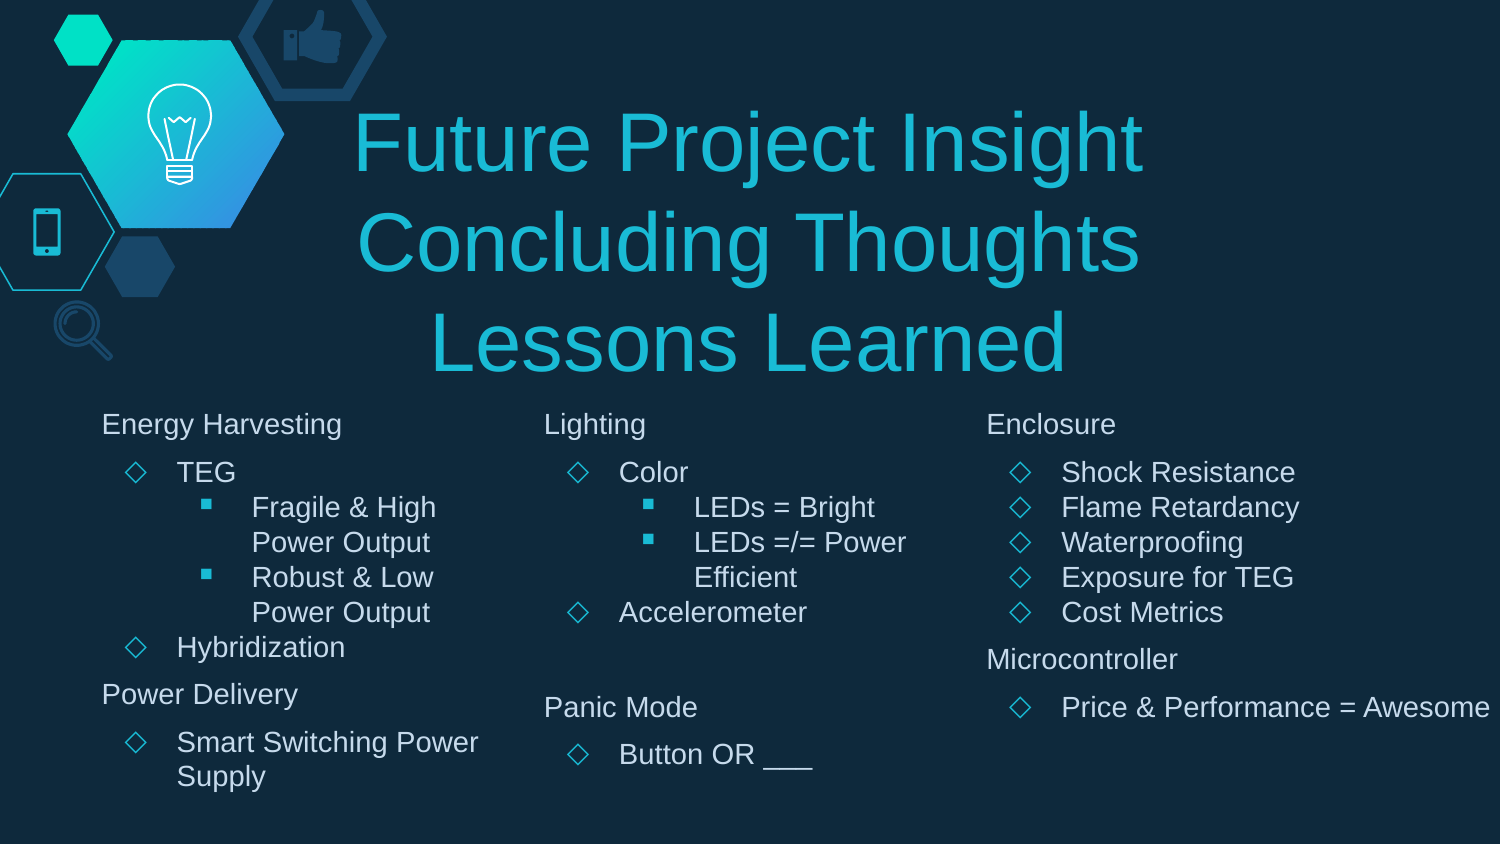

# Future Project Insight
Concluding Thoughts
Lessons Learned
Energy Harvesting
TEG
Fragile & High Power Output
Robust & Low Power Output
Hybridization
Power Delivery
Smart Switching Power Supply
Lighting
Color
LEDs = Bright
LEDs =/= Power Efficient
Accelerometer

Panic Mode
Button OR ___
Enclosure
Shock Resistance
Flame Retardancy
Waterproofing
Exposure for TEG
Cost Metrics
Microcontroller
Price & Performance = Awesome